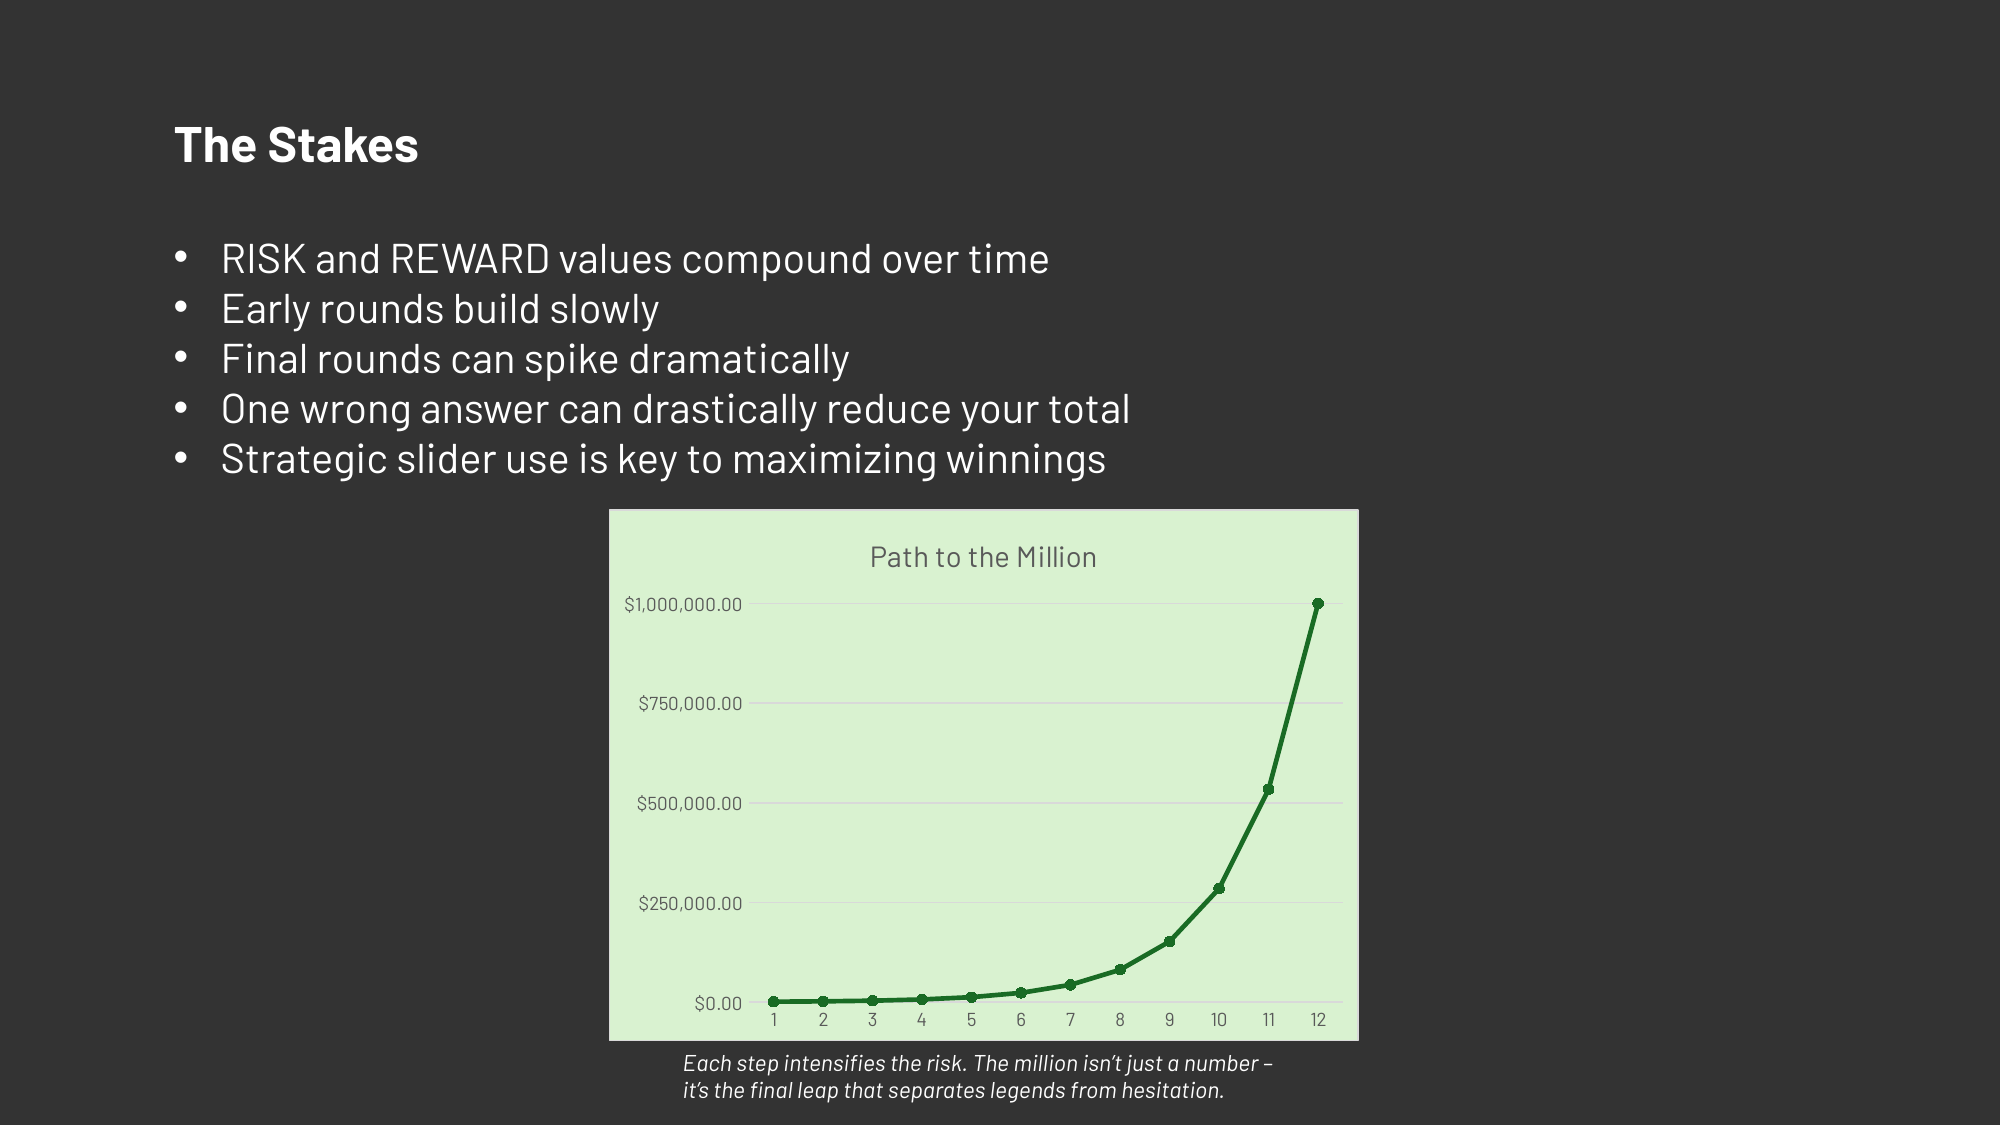

The Stakes
RISK and REWARD values compound over time
Early rounds build slowly
Final rounds can spike dramatically
One wrong answer can drastically reduce your total
Strategic slider use is key to maximizing winnings

### Chart: Path to the Million

| Category |  |
|---|---|
Each step intensifies the risk. The million isn’t just a number – it’s the final leap that separates legends from hesitation.